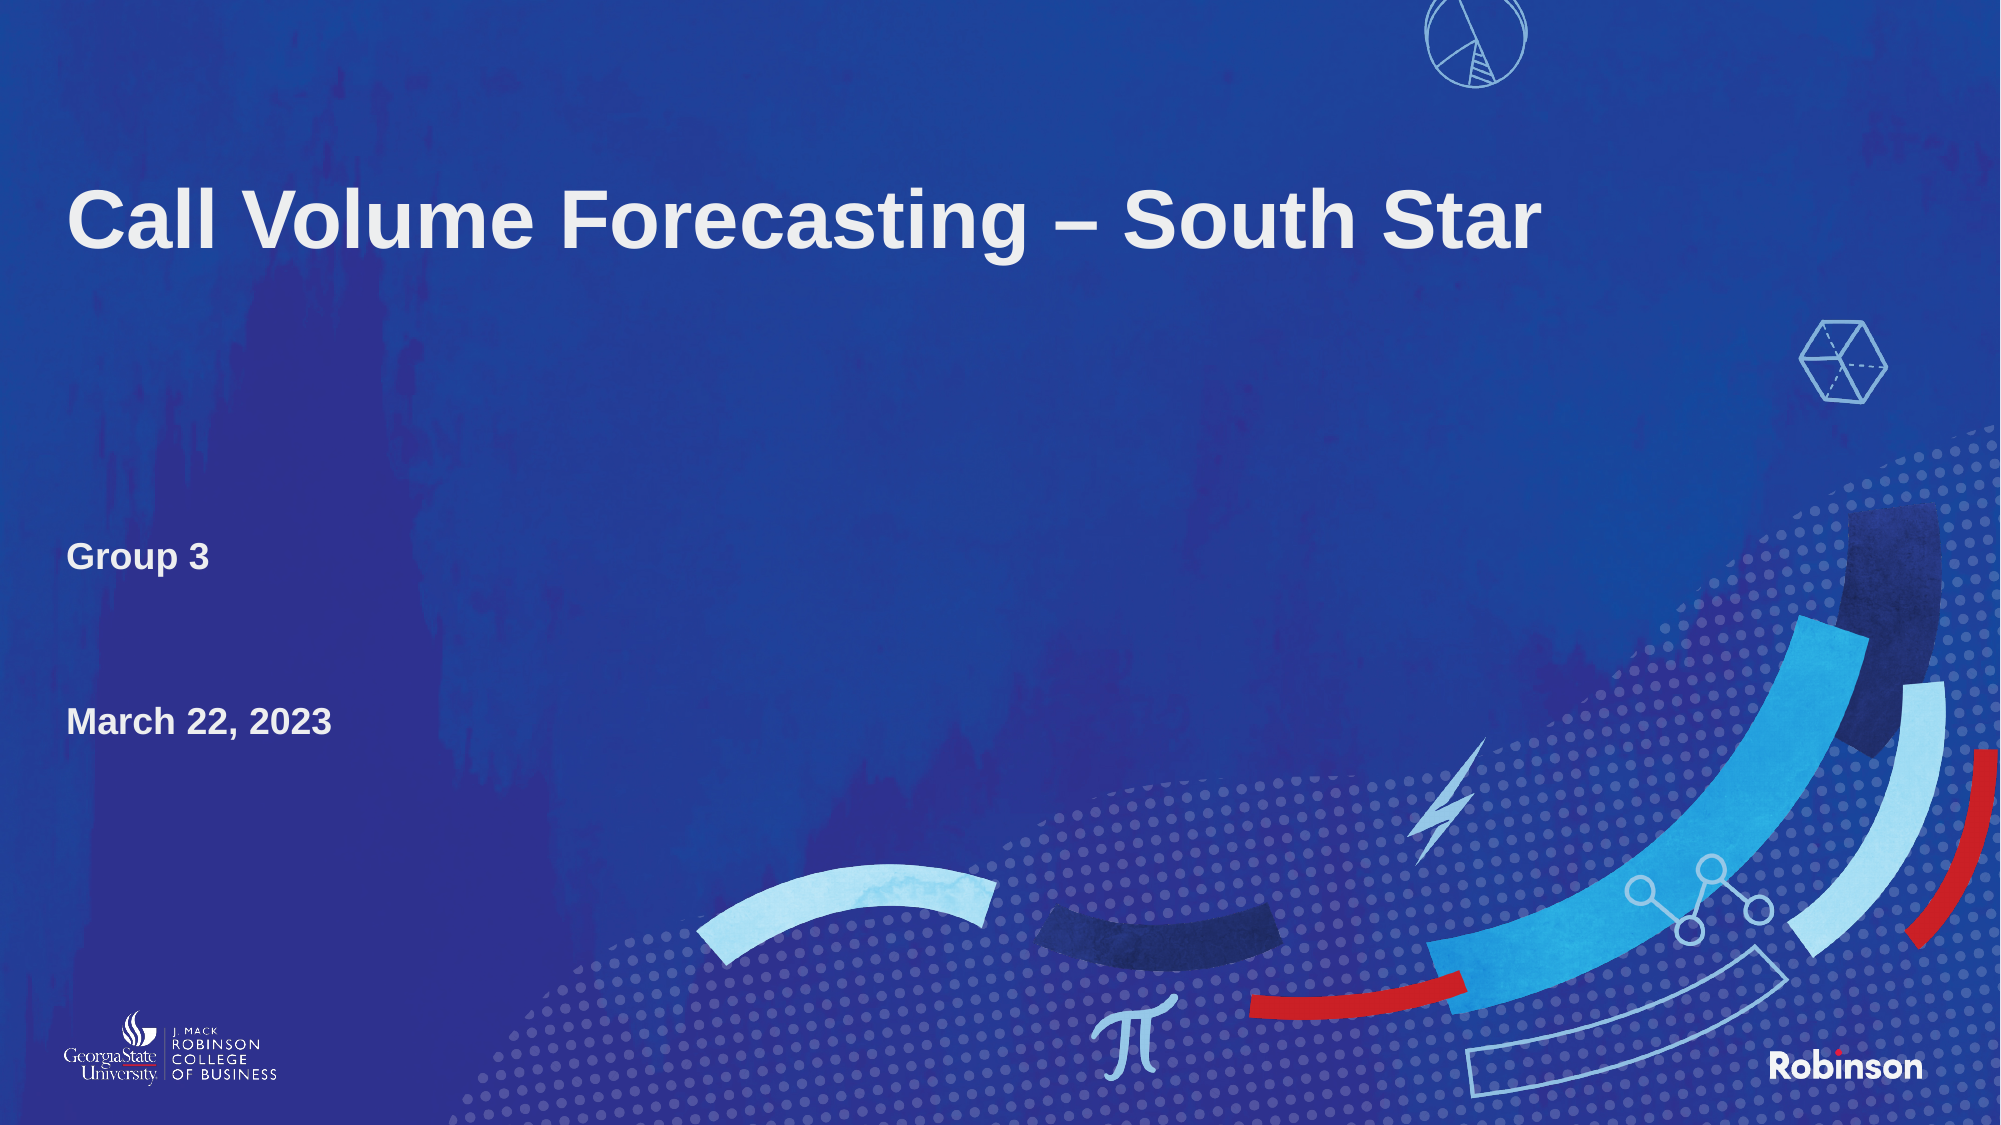

# Call Volume Forecasting – South Star
Group 3
March 22, 2023